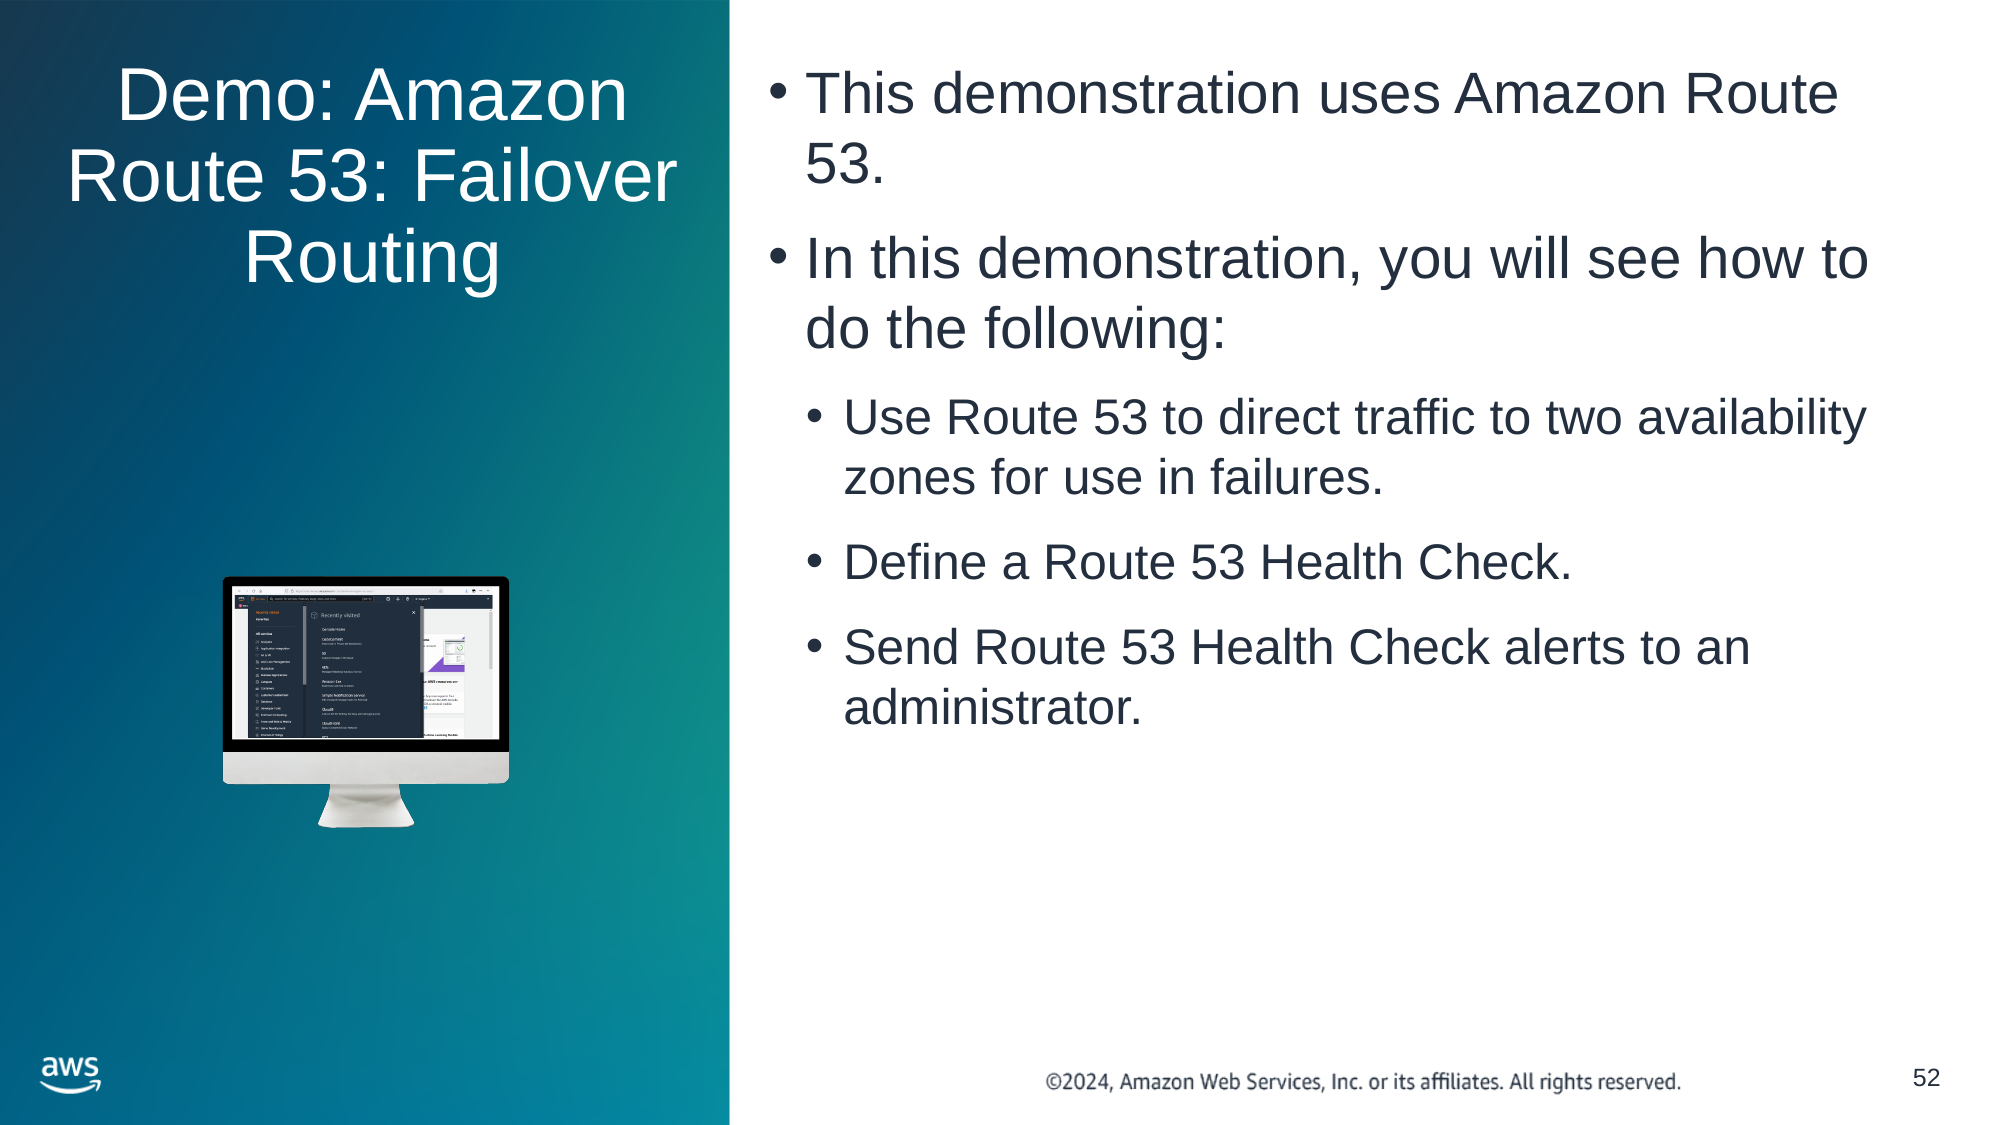

# Demo: Amazon Route 53: Failover Routing
This demonstration uses Amazon Route 53.
In this demonstration, you will see how to do the following:
Use Route 53 to direct traffic to two availability zones for use in failures.
Define a Route 53 Health Check.
Send Route 53 Health Check alerts to an administrator.
52